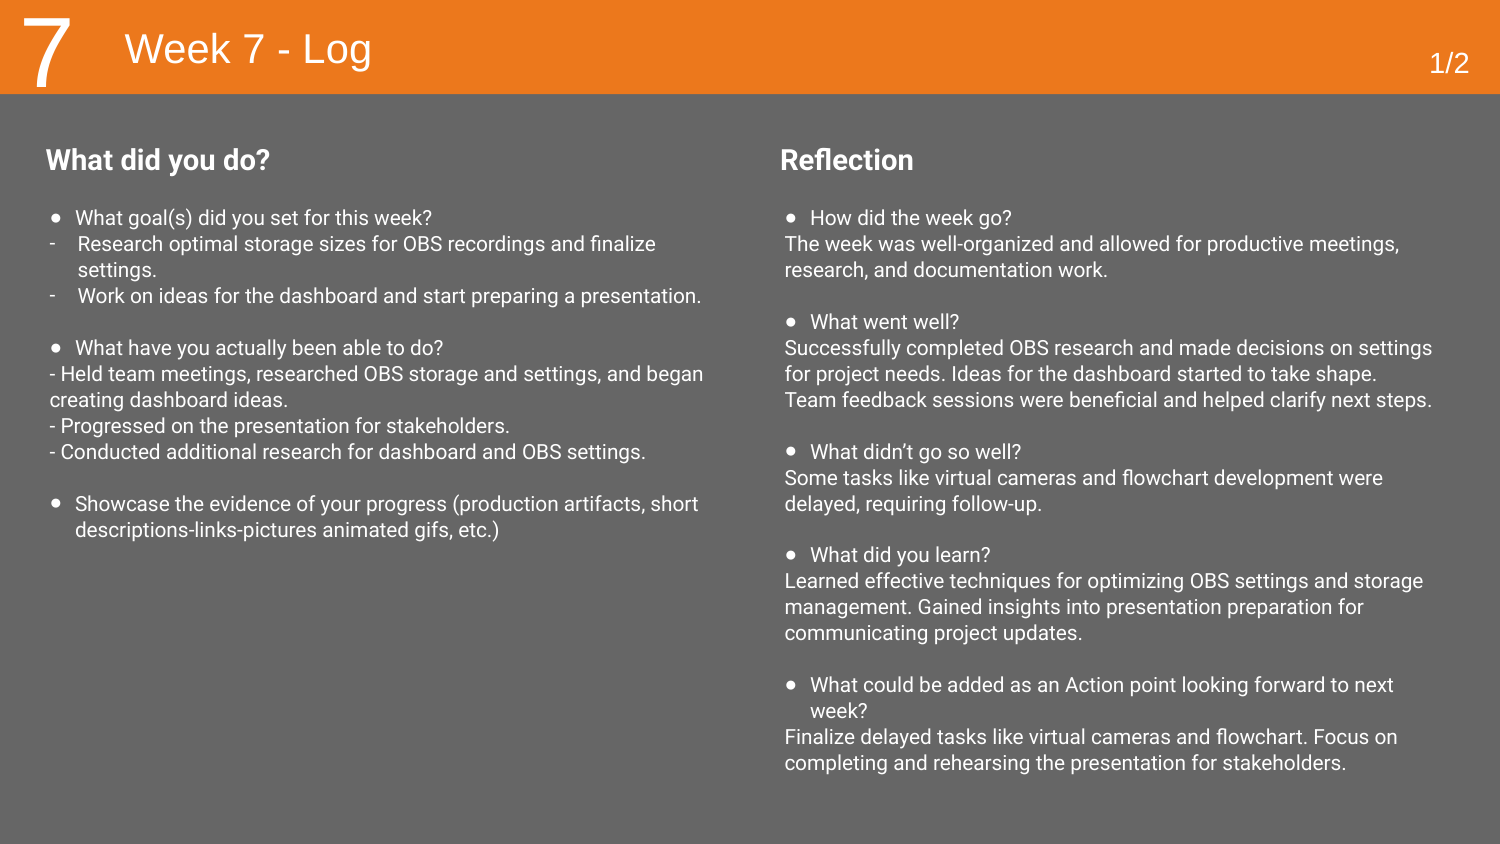

7
# Week 7 - Log
1/2

What did you do?
Reflection
What goal(s) did you set for this week?
Research optimal storage sizes for OBS recordings and finalize settings.
Work on ideas for the dashboard and start preparing a presentation.

What have you actually been able to do?
- Held team meetings, researched OBS storage and settings, and began creating dashboard ideas.
- Progressed on the presentation for stakeholders.
- Conducted additional research for dashboard and OBS settings.

Showcase the evidence of your progress (production artifacts, short descriptions-links-pictures animated gifs, etc.)
How did the week go?
The week was well-organized and allowed for productive meetings, research, and documentation work.

What went well?
Successfully completed OBS research and made decisions on settings for project needs. Ideas for the dashboard started to take shape.
Team feedback sessions were beneficial and helped clarify next steps.

What didn’t go so well?
Some tasks like virtual cameras and flowchart development were delayed, requiring follow-up.

What did you learn?
Learned effective techniques for optimizing OBS settings and storage management. Gained insights into presentation preparation for communicating project updates.

What could be added as an Action point looking forward to next week?
Finalize delayed tasks like virtual cameras and flowchart. Focus on completing and rehearsing the presentation for stakeholders.